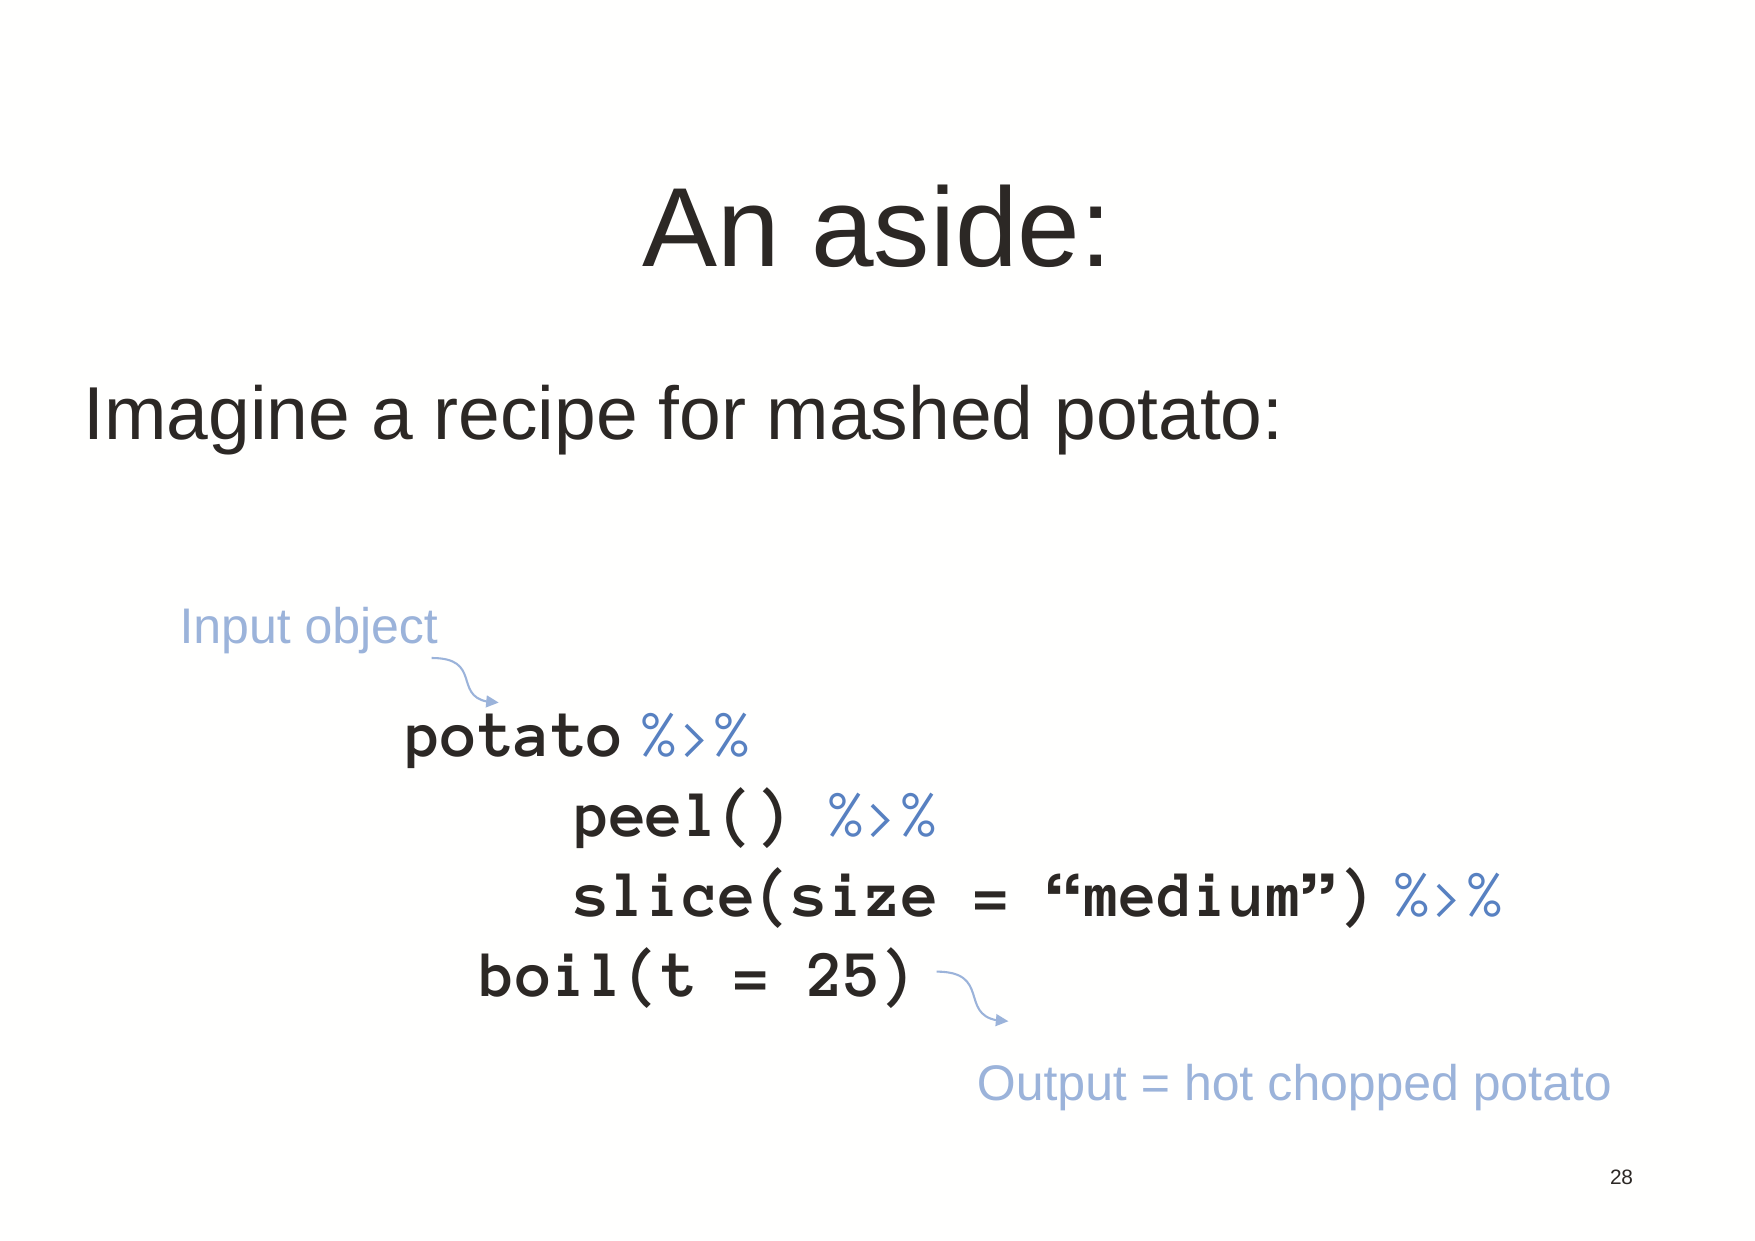

# An aside:
Imagine a recipe for mashed potato:

Input object
potato %>%
	 peel() %>%
	 slice(size = “medium”) %>%
    boil(t = 25)
Output = hot chopped potato
28